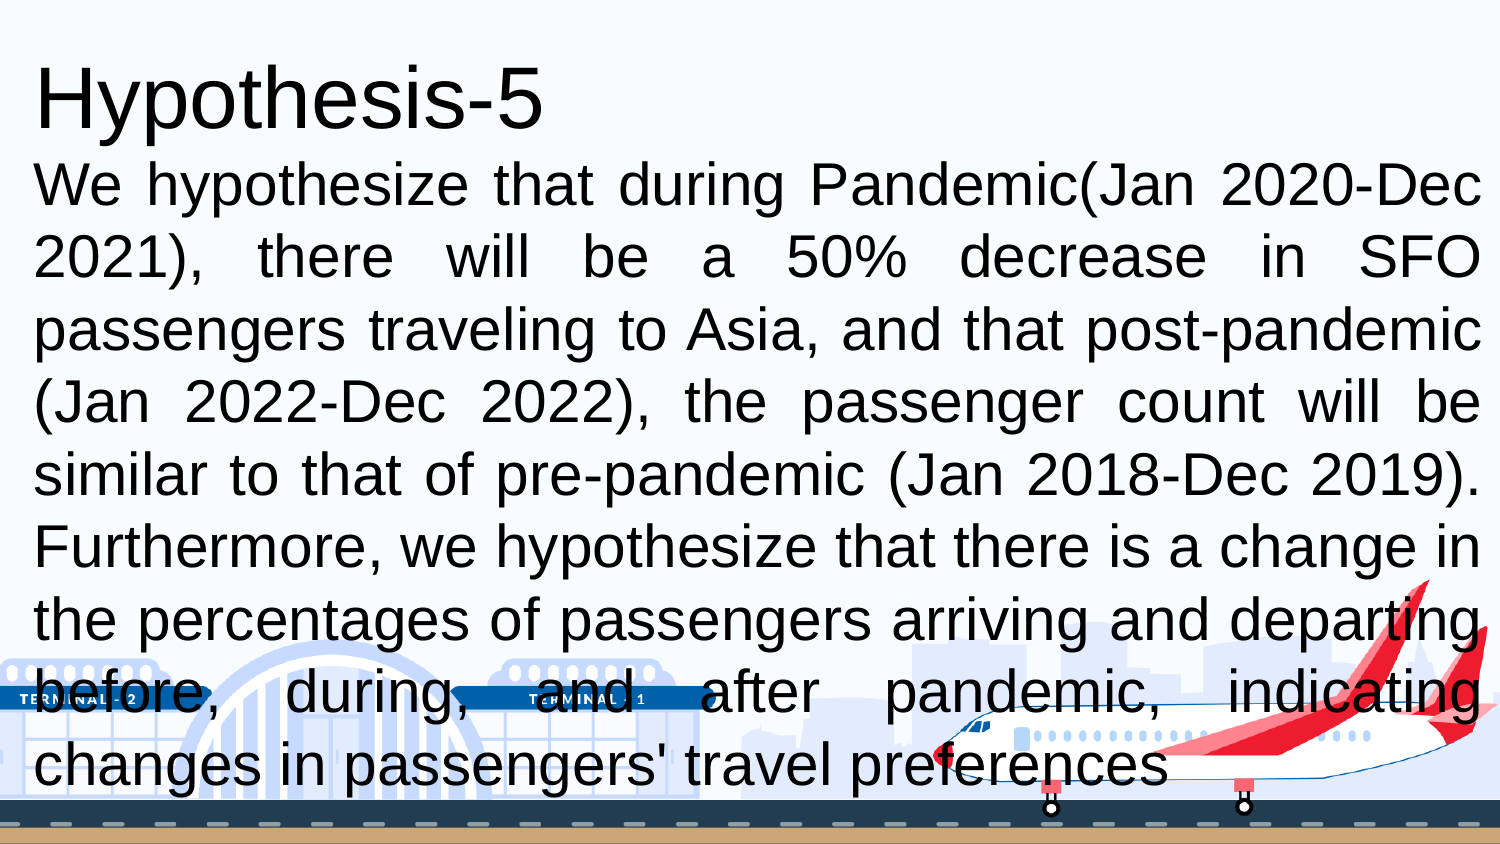

Hypothesis-5
We hypothesize that during Pandemic(Jan 2020-Dec 2021), there will be a 50% decrease in SFO passengers traveling to Asia, and that post-pandemic (Jan 2022-Dec 2022), the passenger count will be similar to that of pre-pandemic (Jan 2018-Dec 2019). Furthermore, we hypothesize that there is a change in the percentages of passengers arriving and departing before, during, and after pandemic, indicating changes in passengers' travel preferences